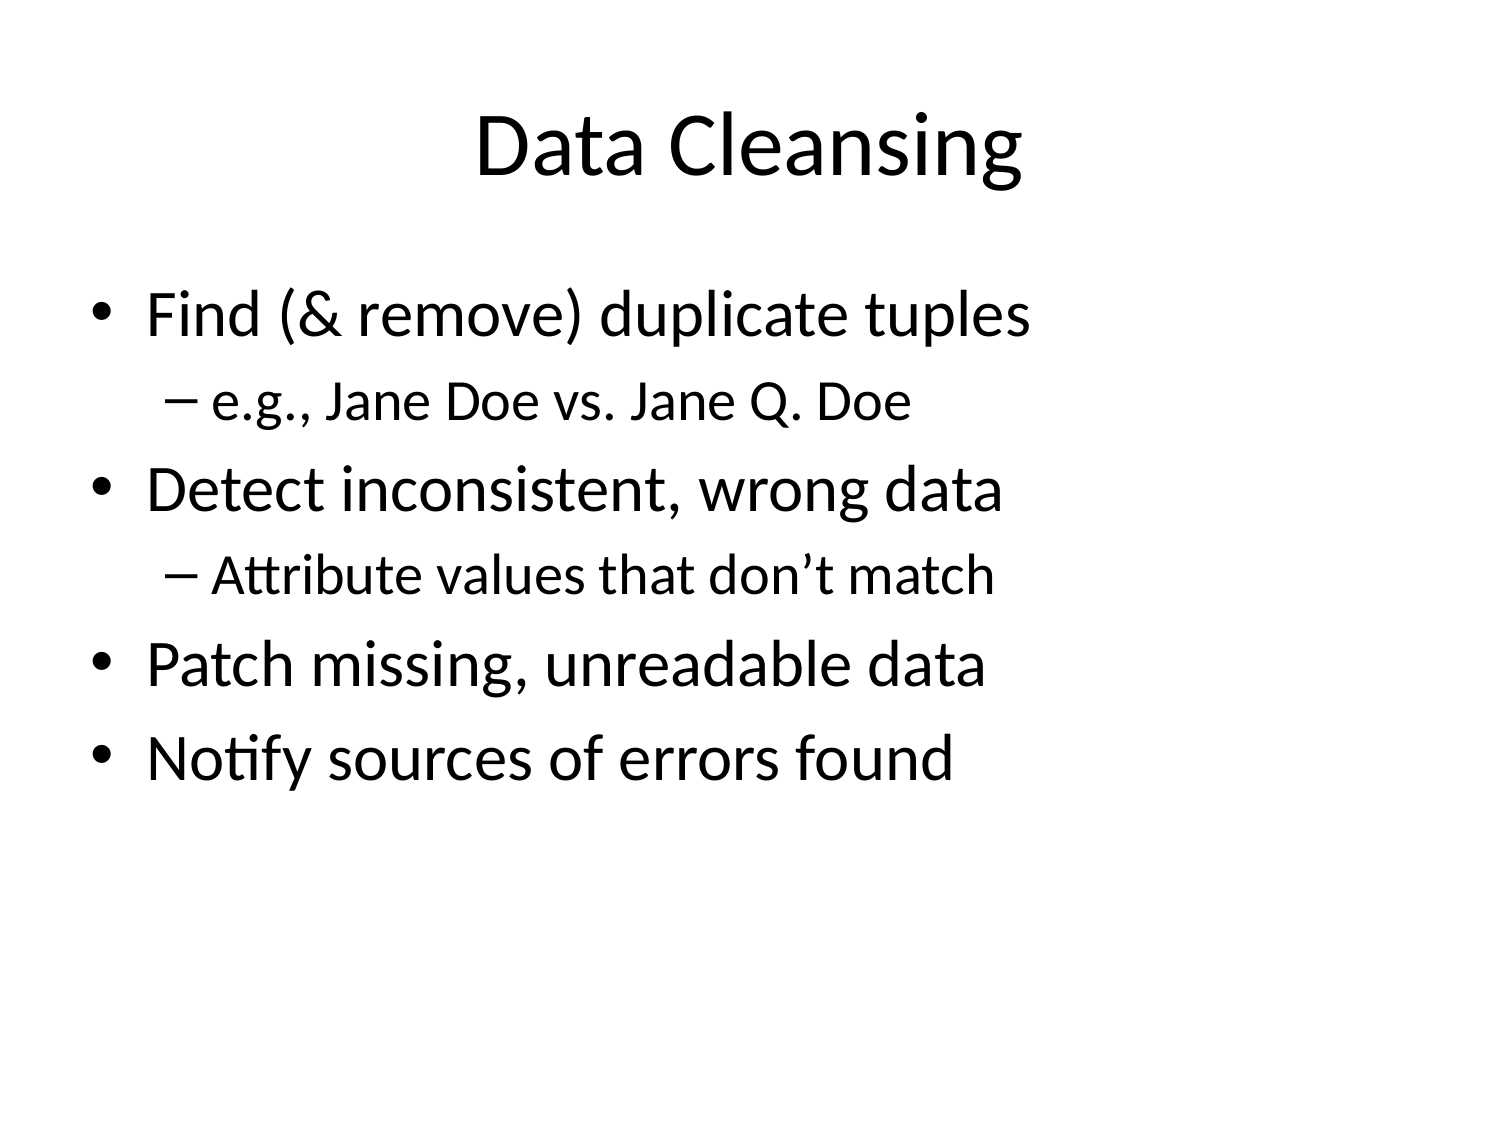

# Data Cleansing
Find (& remove) duplicate tuples
e.g., Jane Doe vs. Jane Q. Doe
Detect inconsistent, wrong data
Attribute values that don’t match
Patch missing, unreadable data
Notify sources of errors found